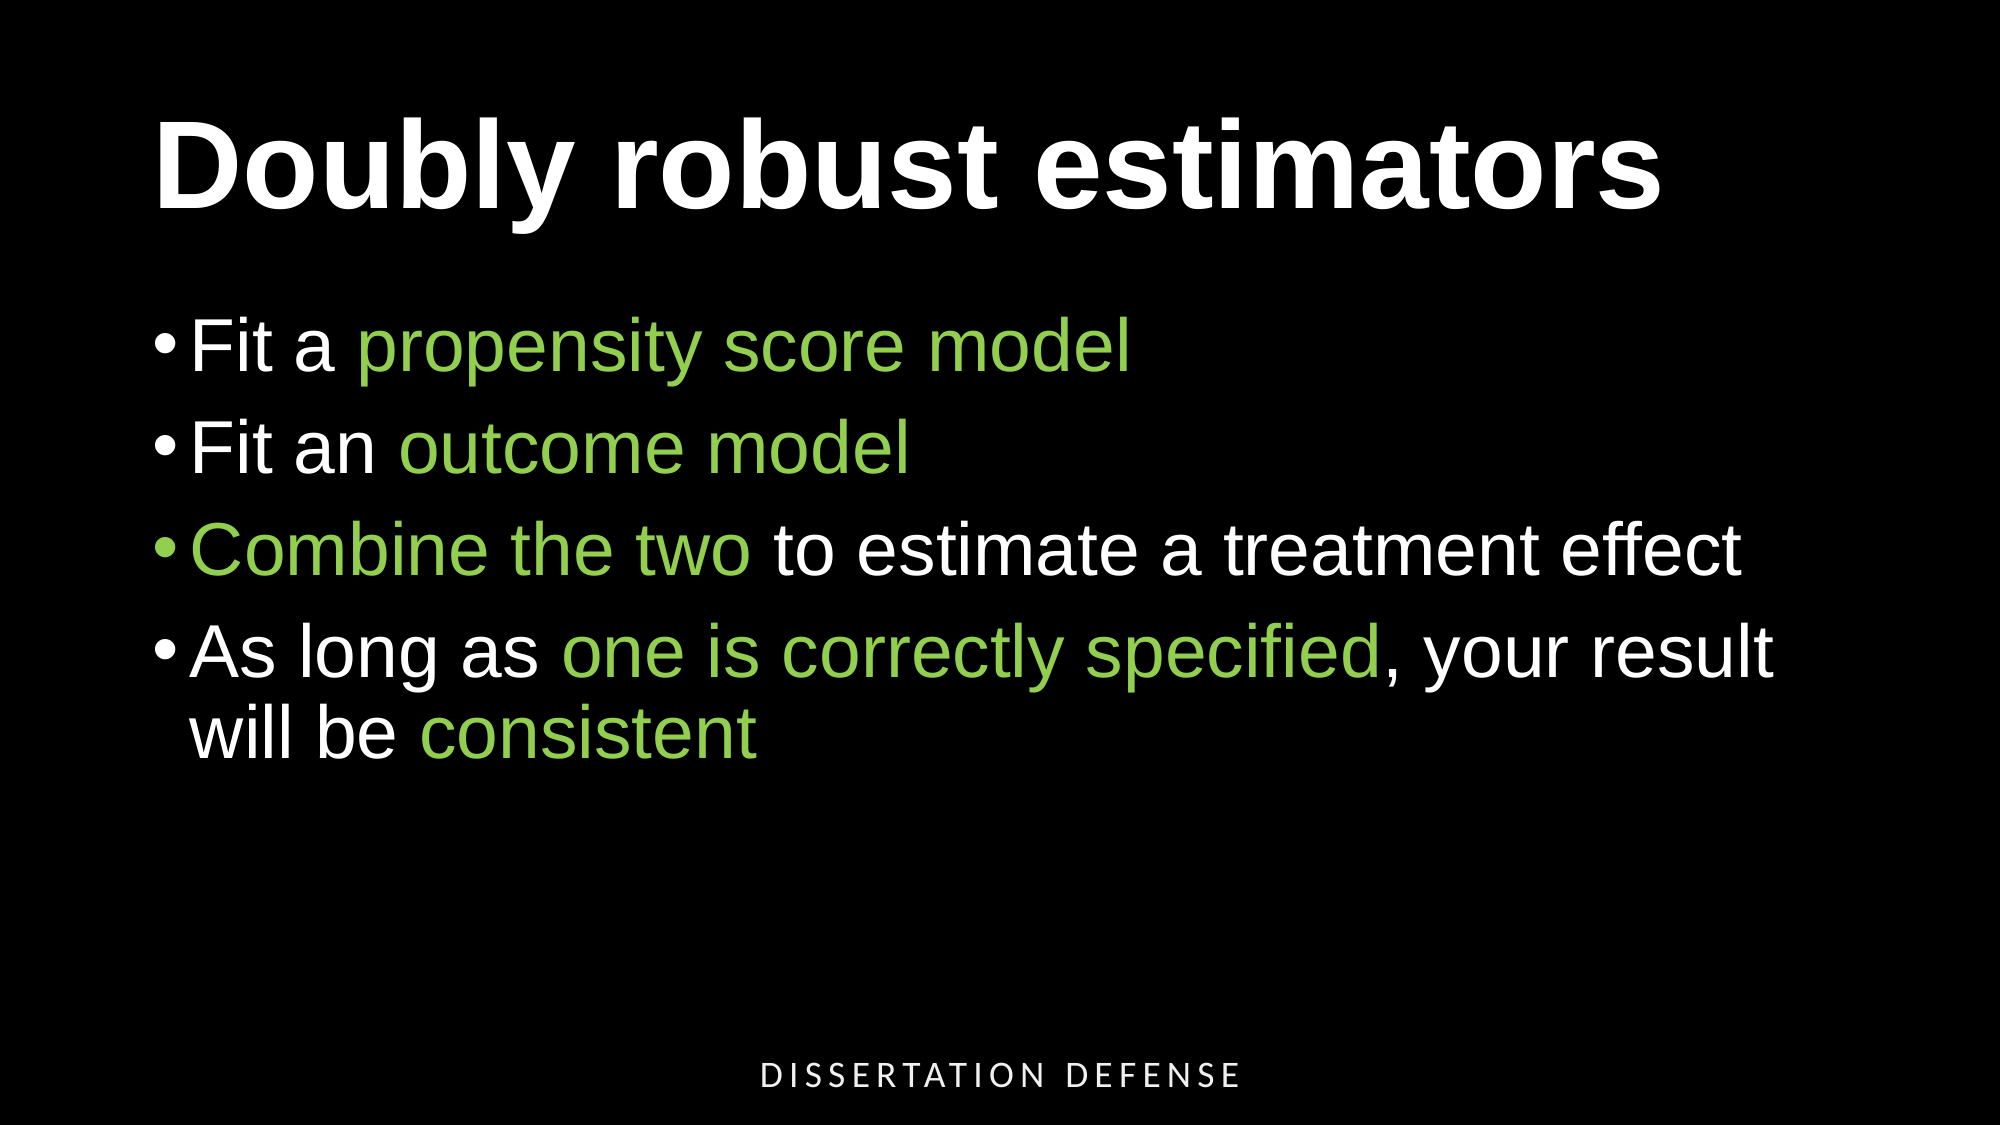

# Doubly robust estimators
Fit a propensity score model
Fit an outcome model
Combine the two to estimate a treatment effect
As long as one is correctly specified, your result will be consistent